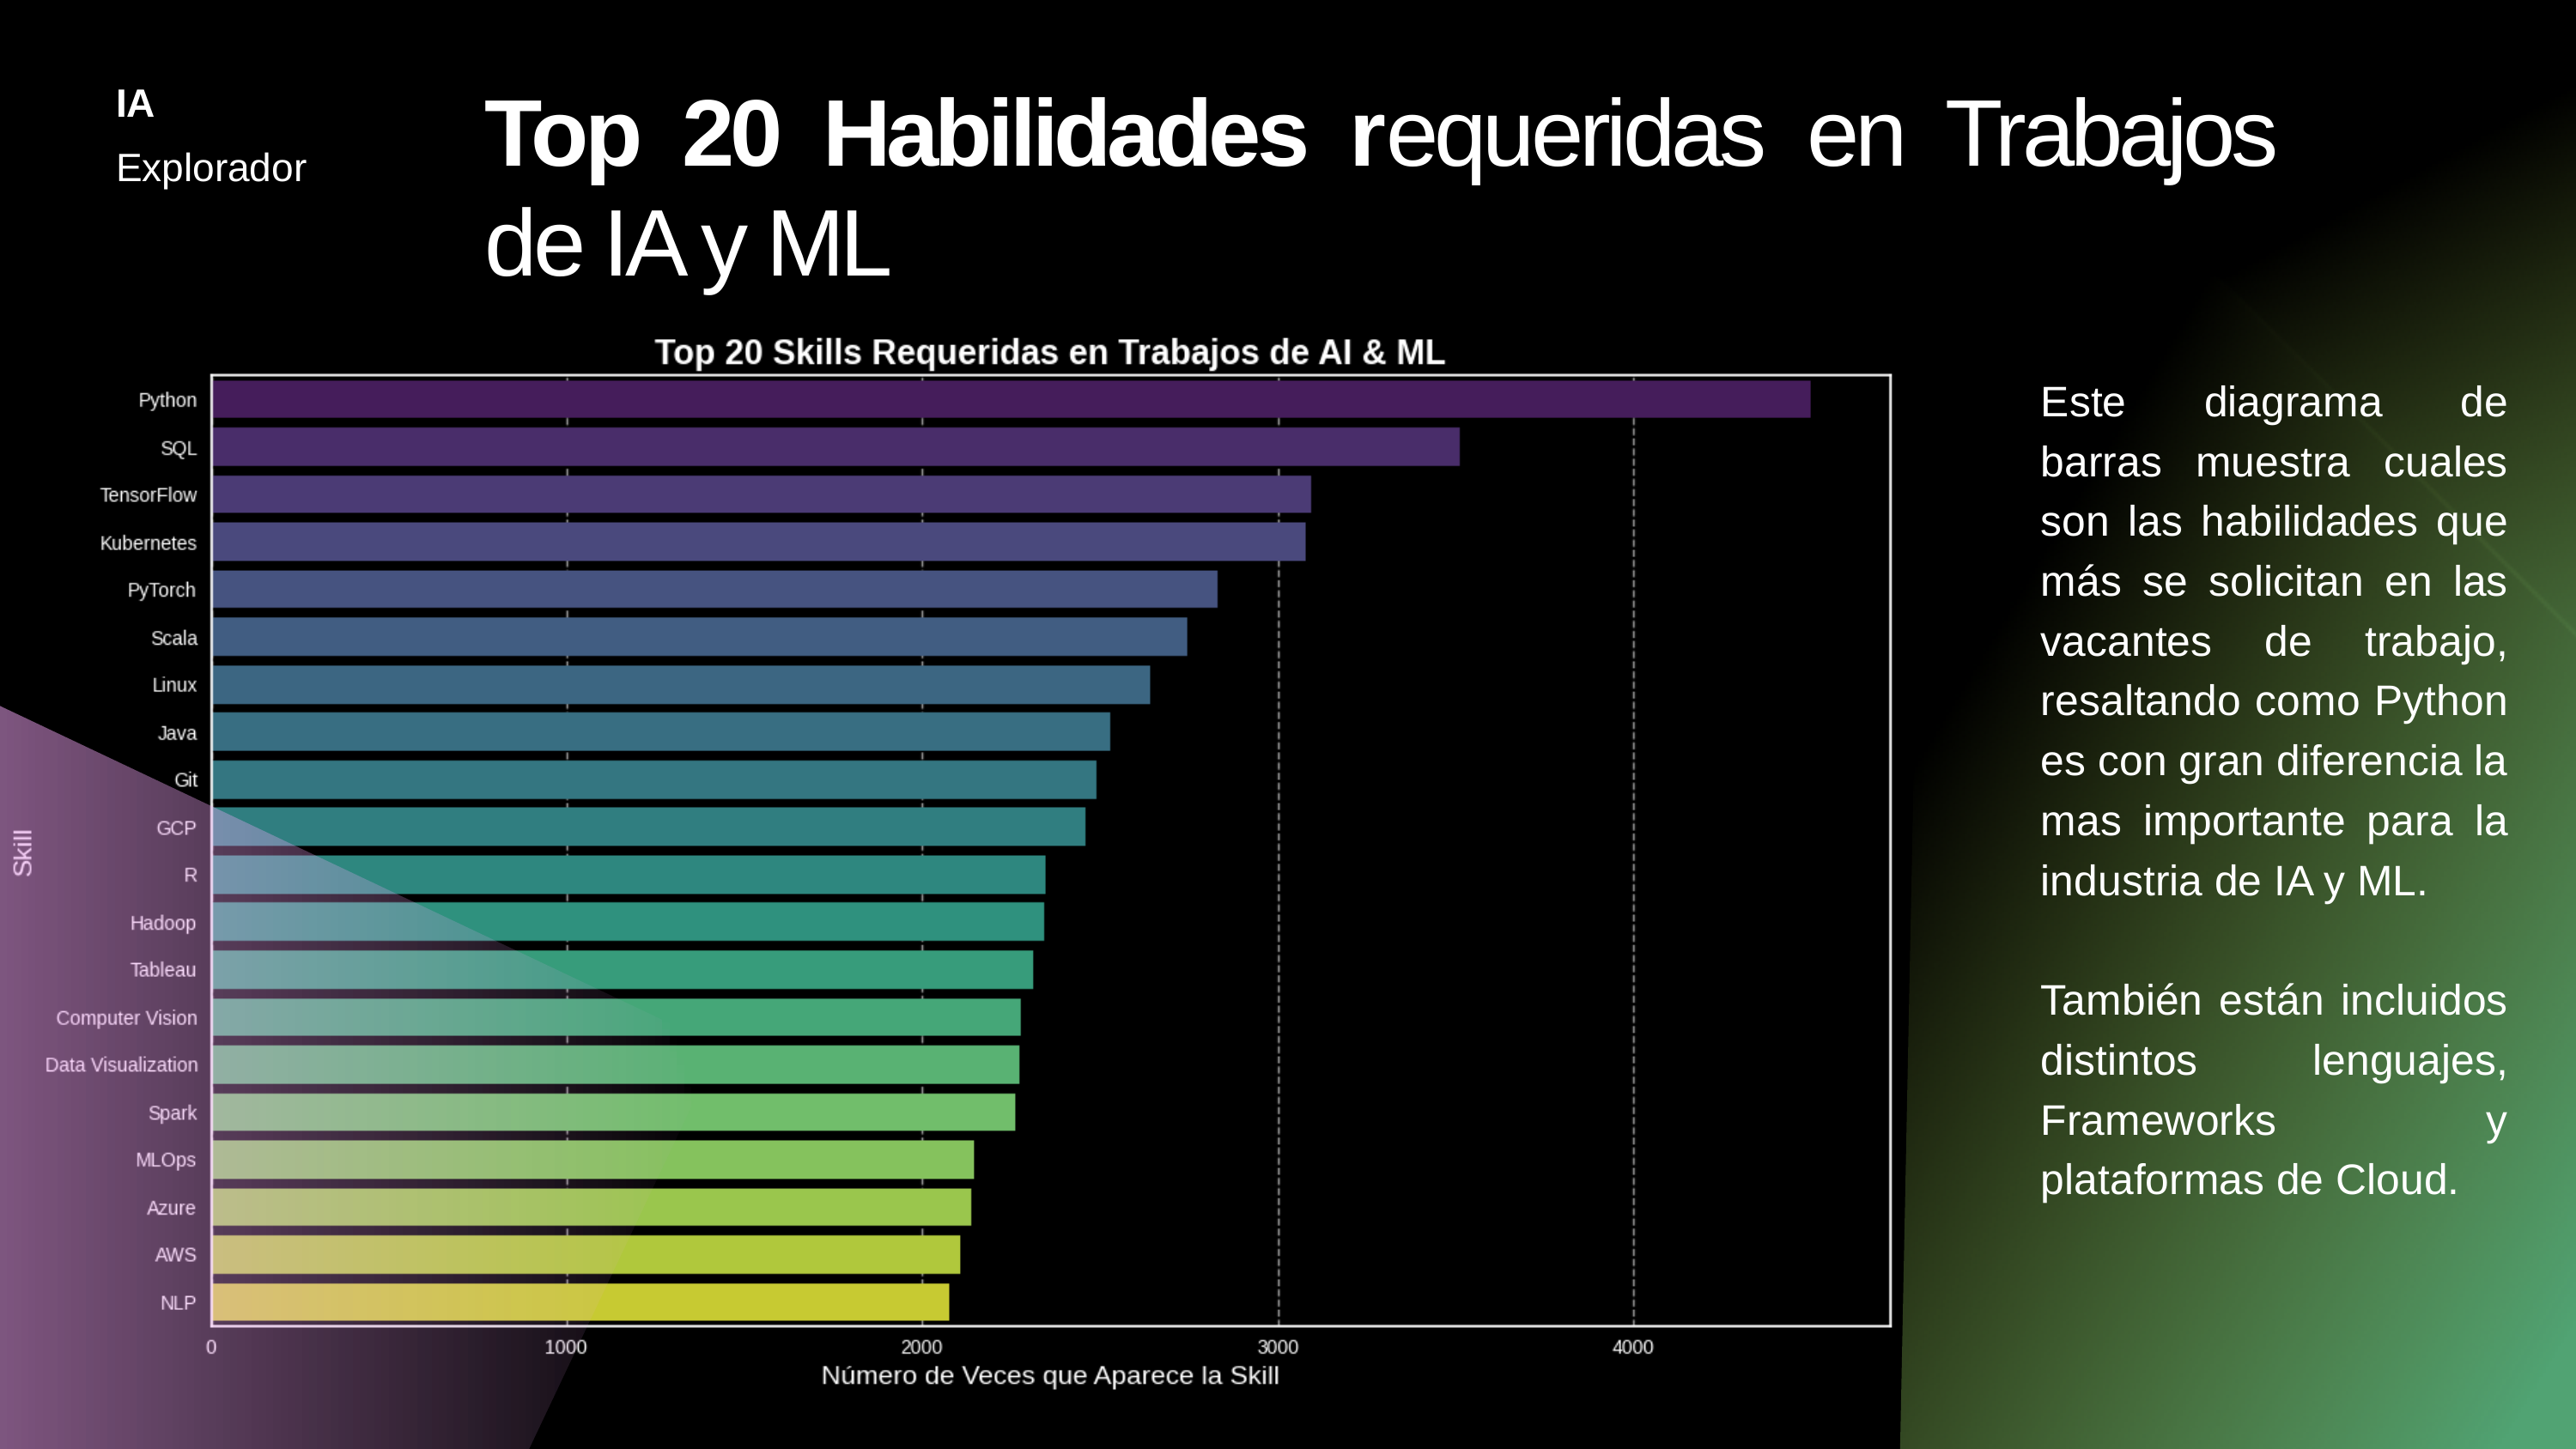

IA
Explorador
Top 20 Habilidades requeridas en Trabajos de IA y ML

Este diagrama de barras muestra cuales son las habilidades que más se solicitan en las vacantes de trabajo, resaltando como Python es con gran diferencia la mas importante para la industria de IA y ML.

También están incluidos distintos lenguajes, Frameworks y plataformas de Cloud.